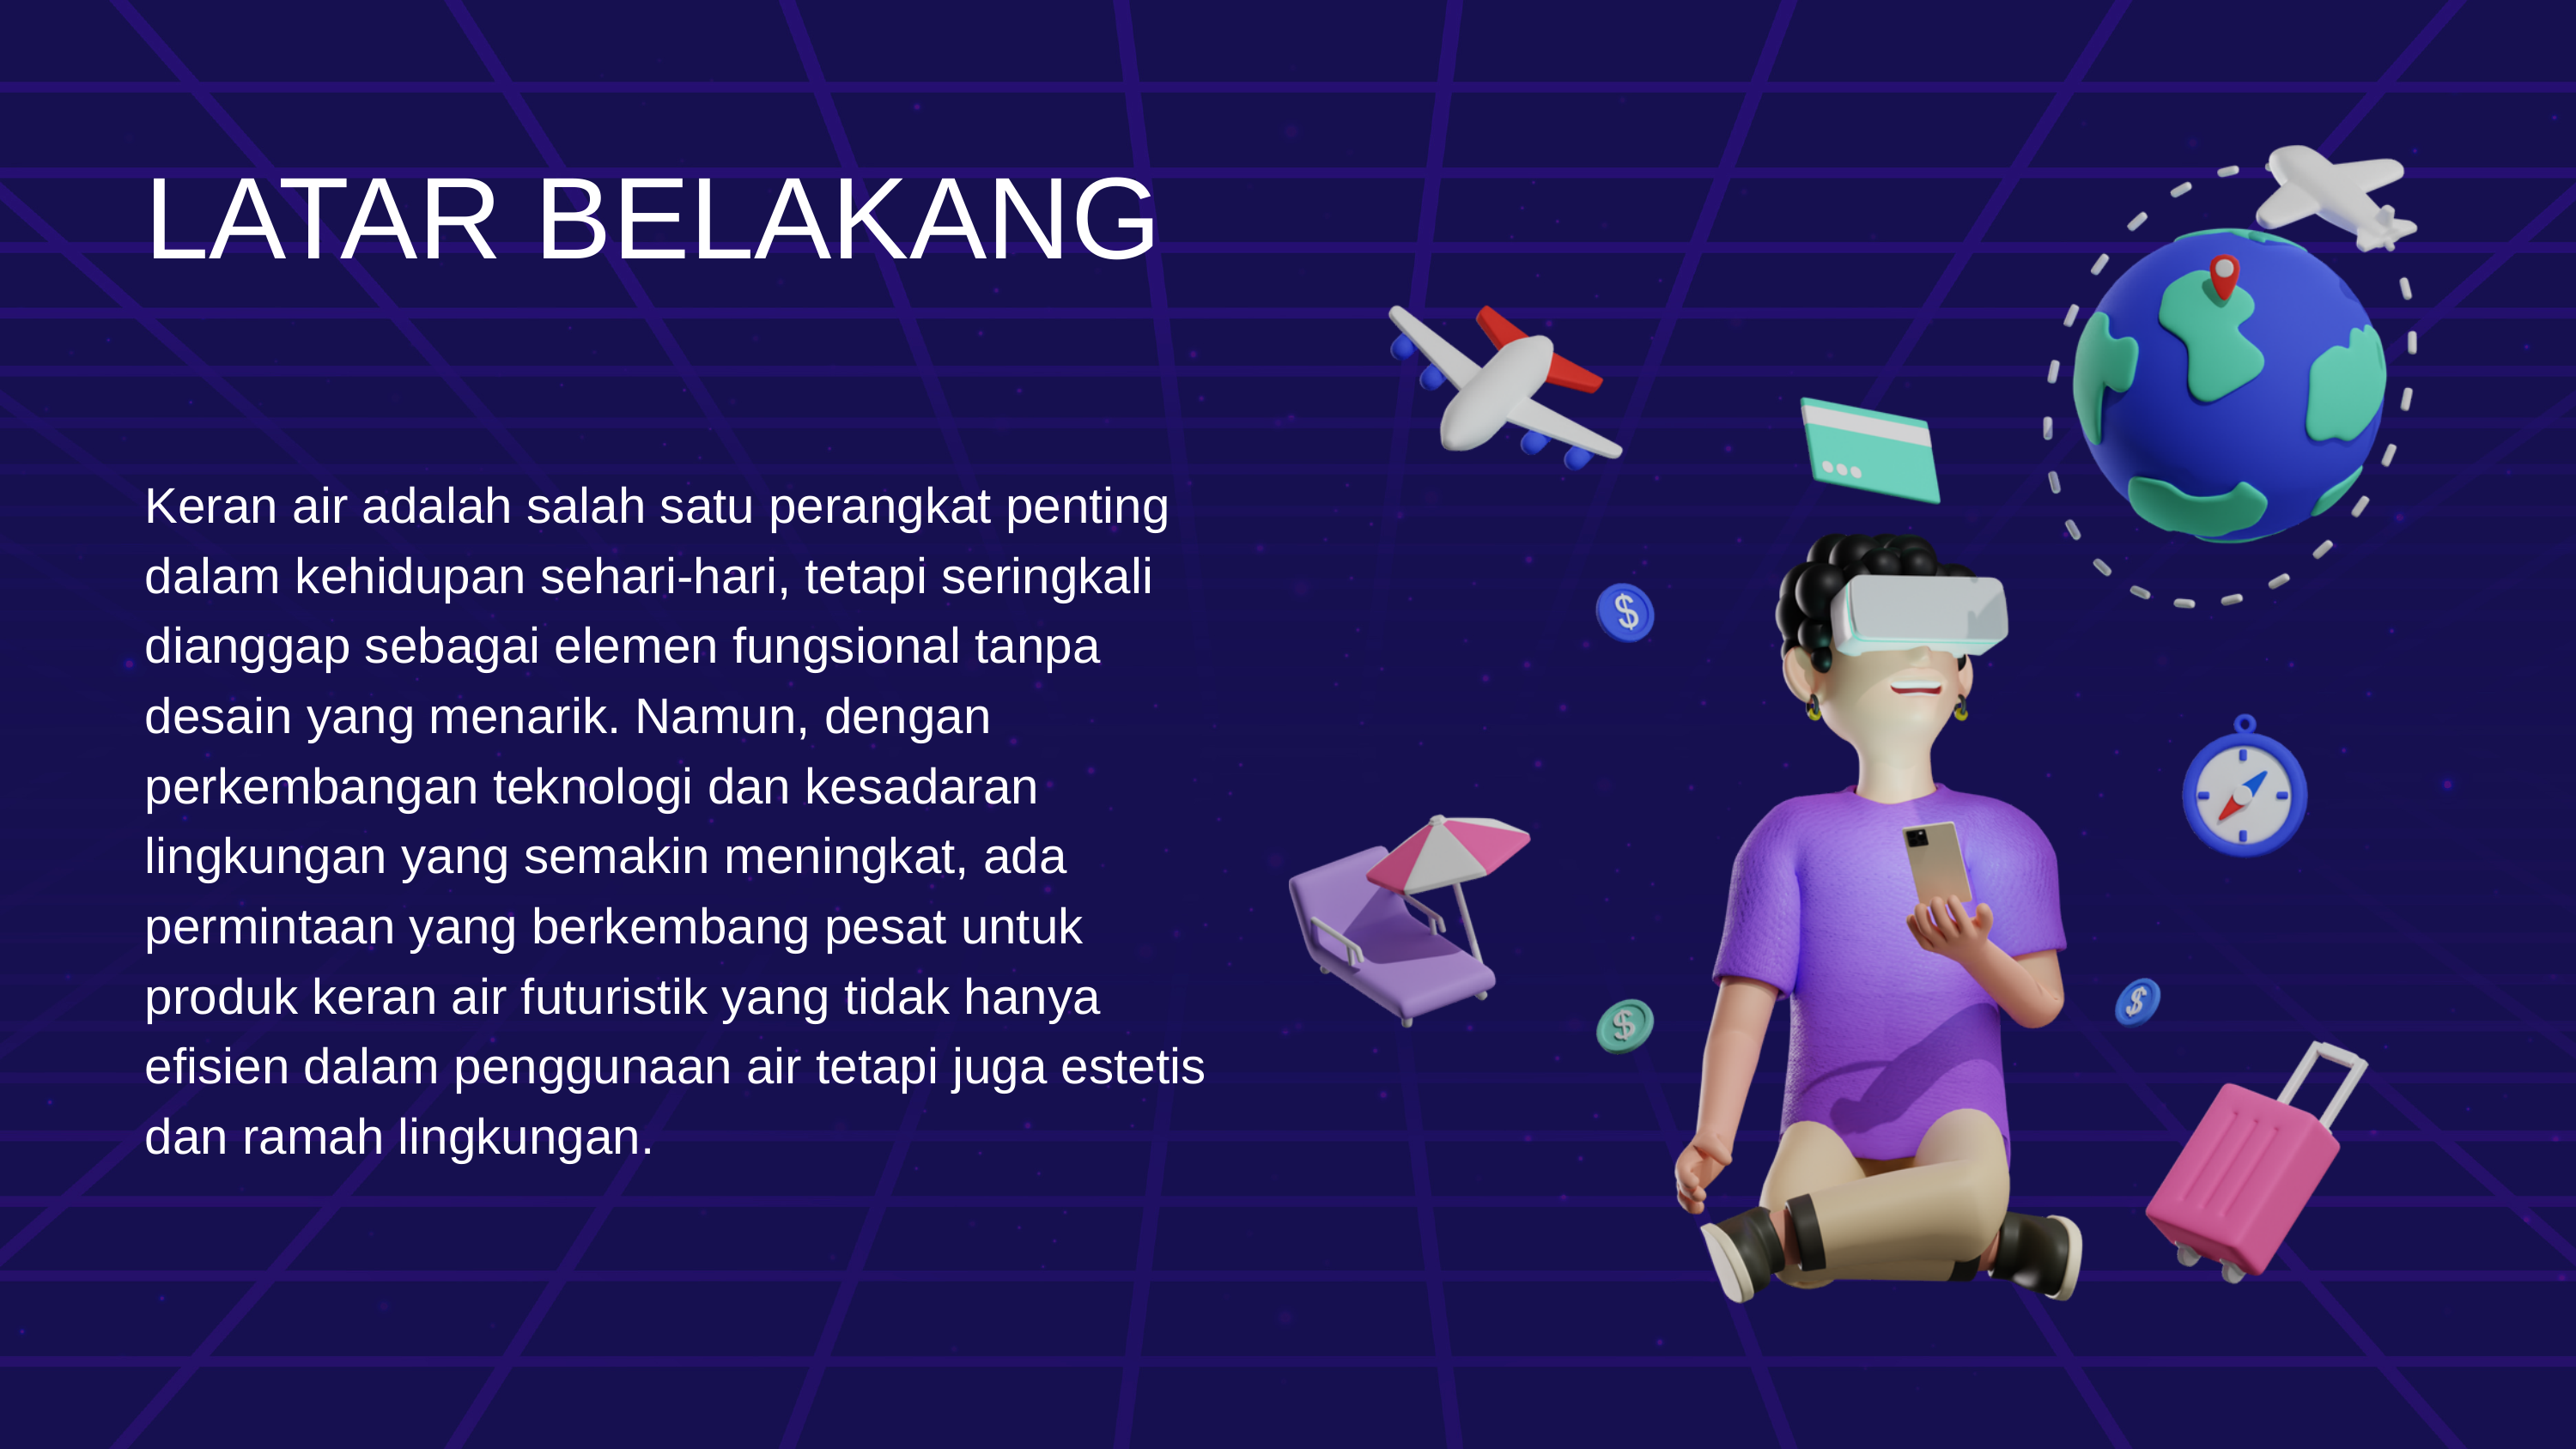

LATAR BELAKANG

Keran air adalah salah satu perangkat penting dalam kehidupan sehari-hari, tetapi seringkali dianggap sebagai elemen fungsional tanpa desain yang menarik. Namun, dengan perkembangan teknologi dan kesadaran lingkungan yang semakin meningkat, ada permintaan yang berkembang pesat untuk produk keran air futuristik yang tidak hanya efisien dalam penggunaan air tetapi juga estetis dan ramah lingkungan.